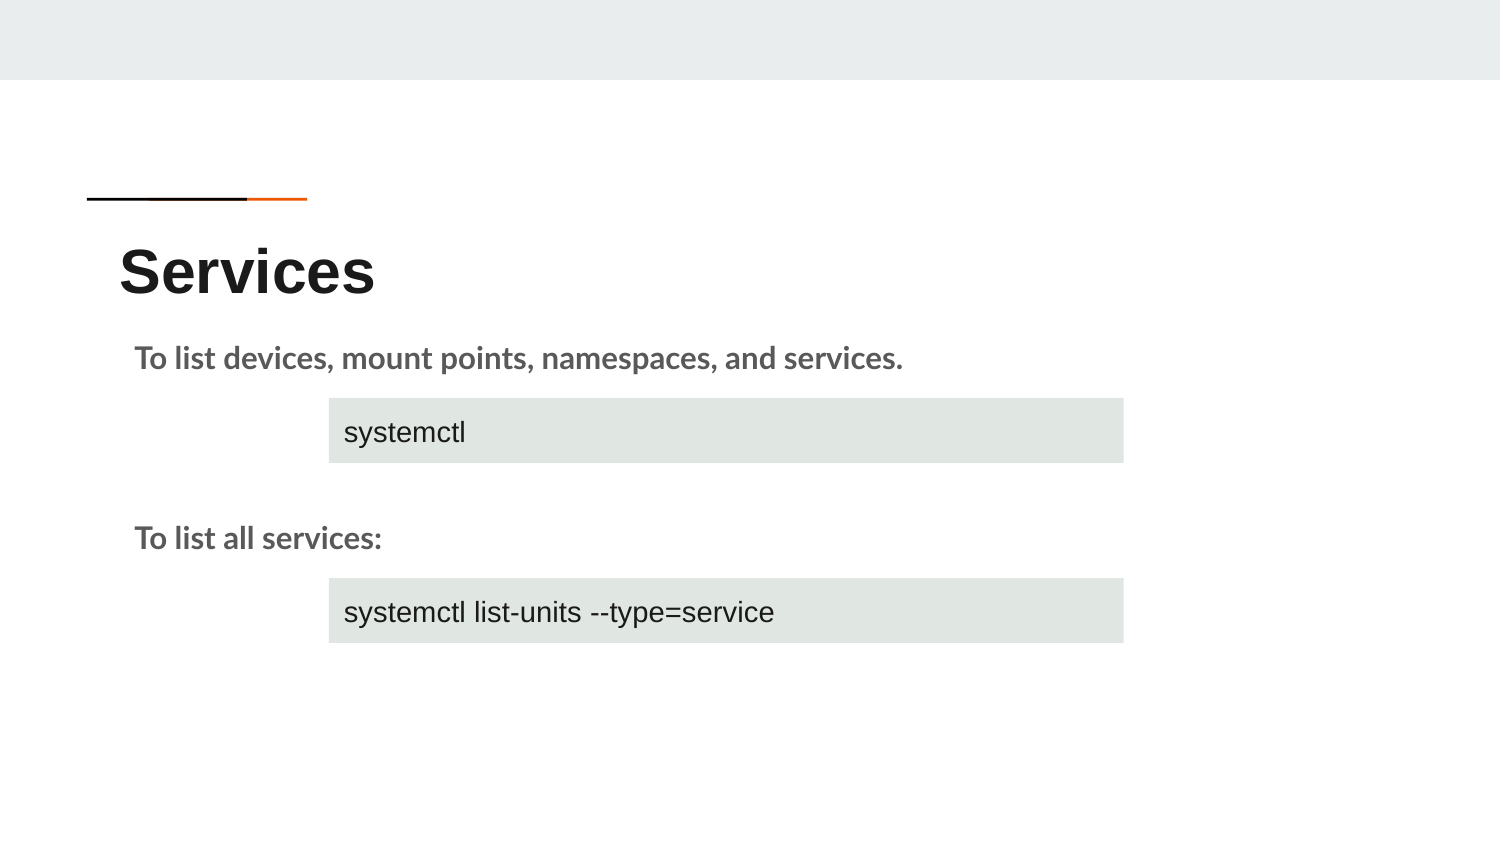

# Services

To list devices, mount points, namespaces, and services.
systemctl
To list all services:
systemctl list-units --type=service